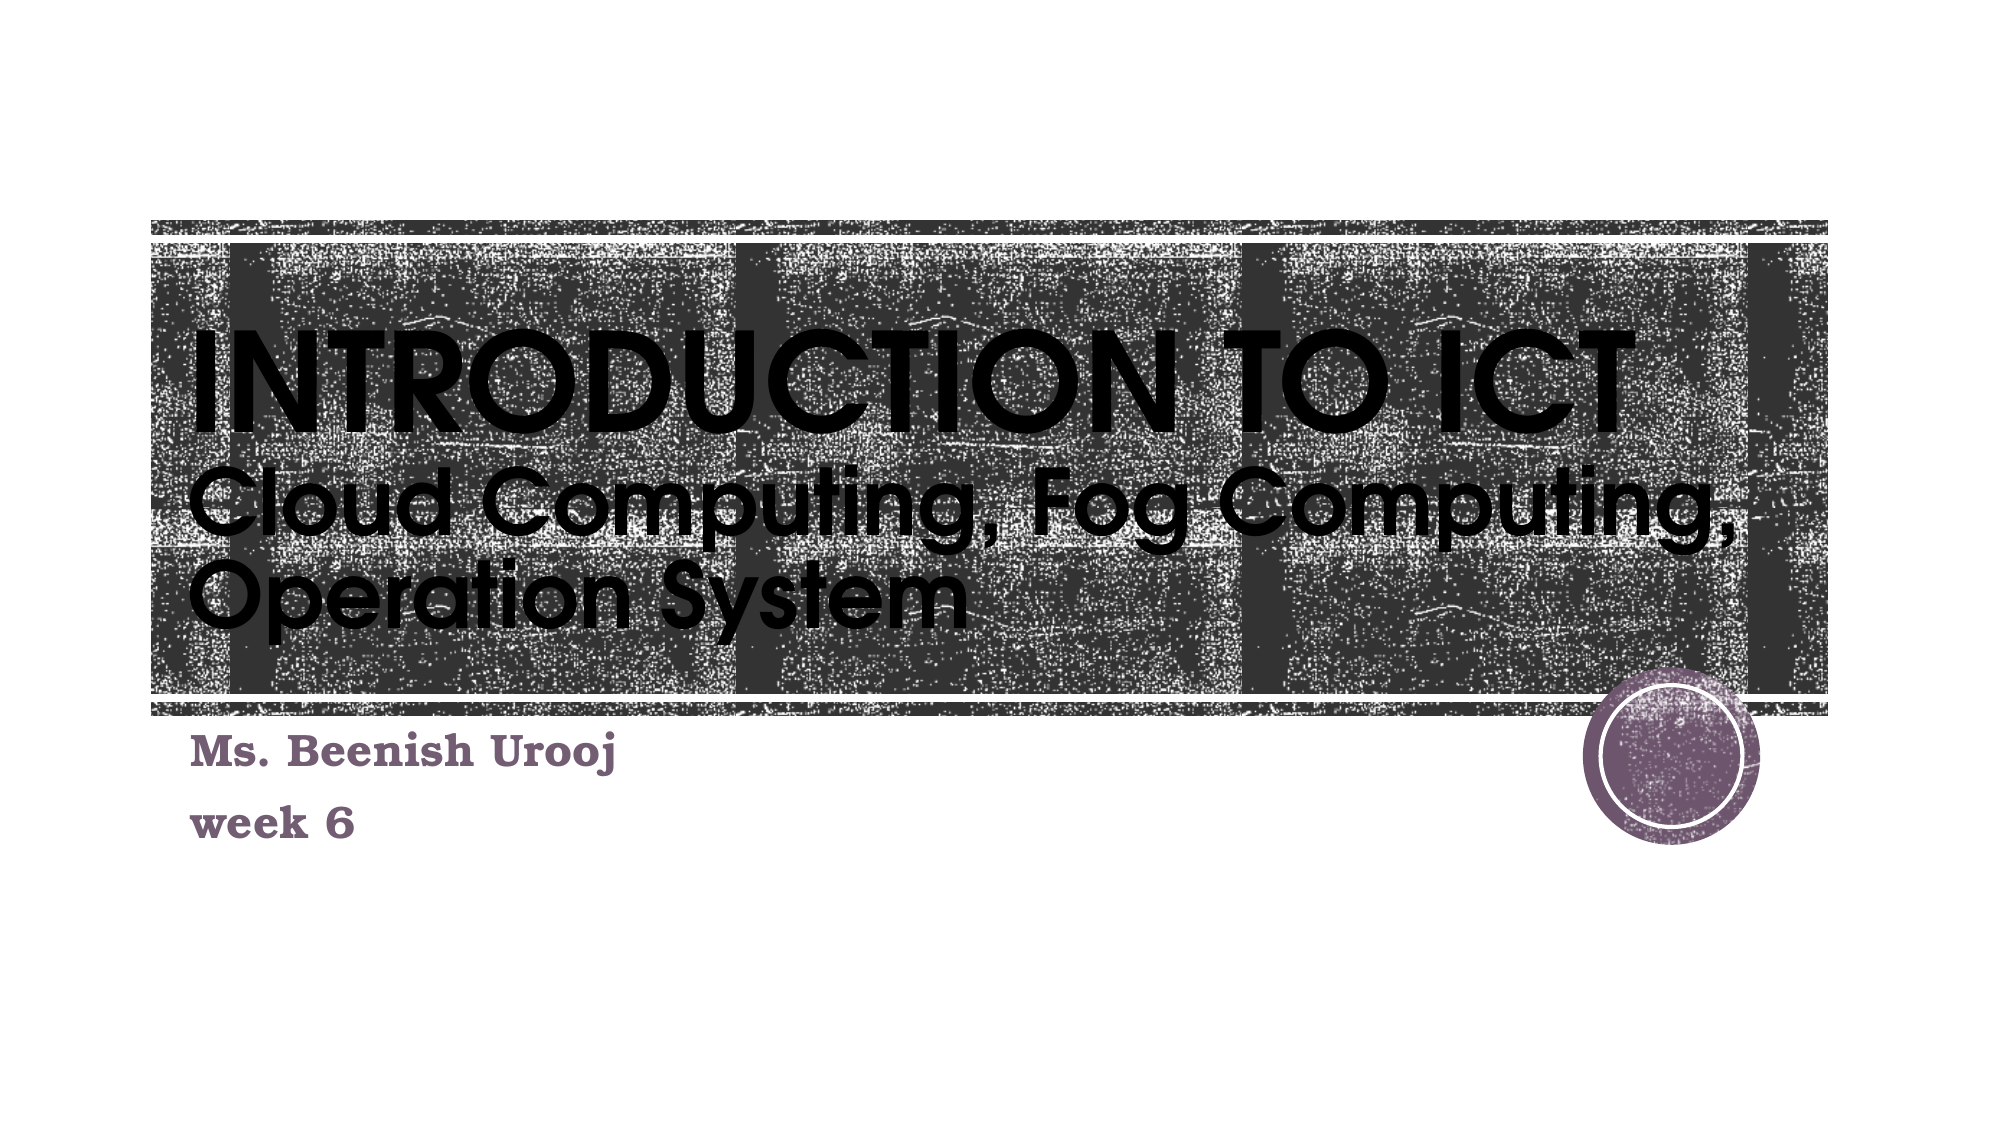

# INTRODUCTION TO ICT Cloud Computing, Fog Computing, Operation System
Ms. Beenish Urooj
week 6